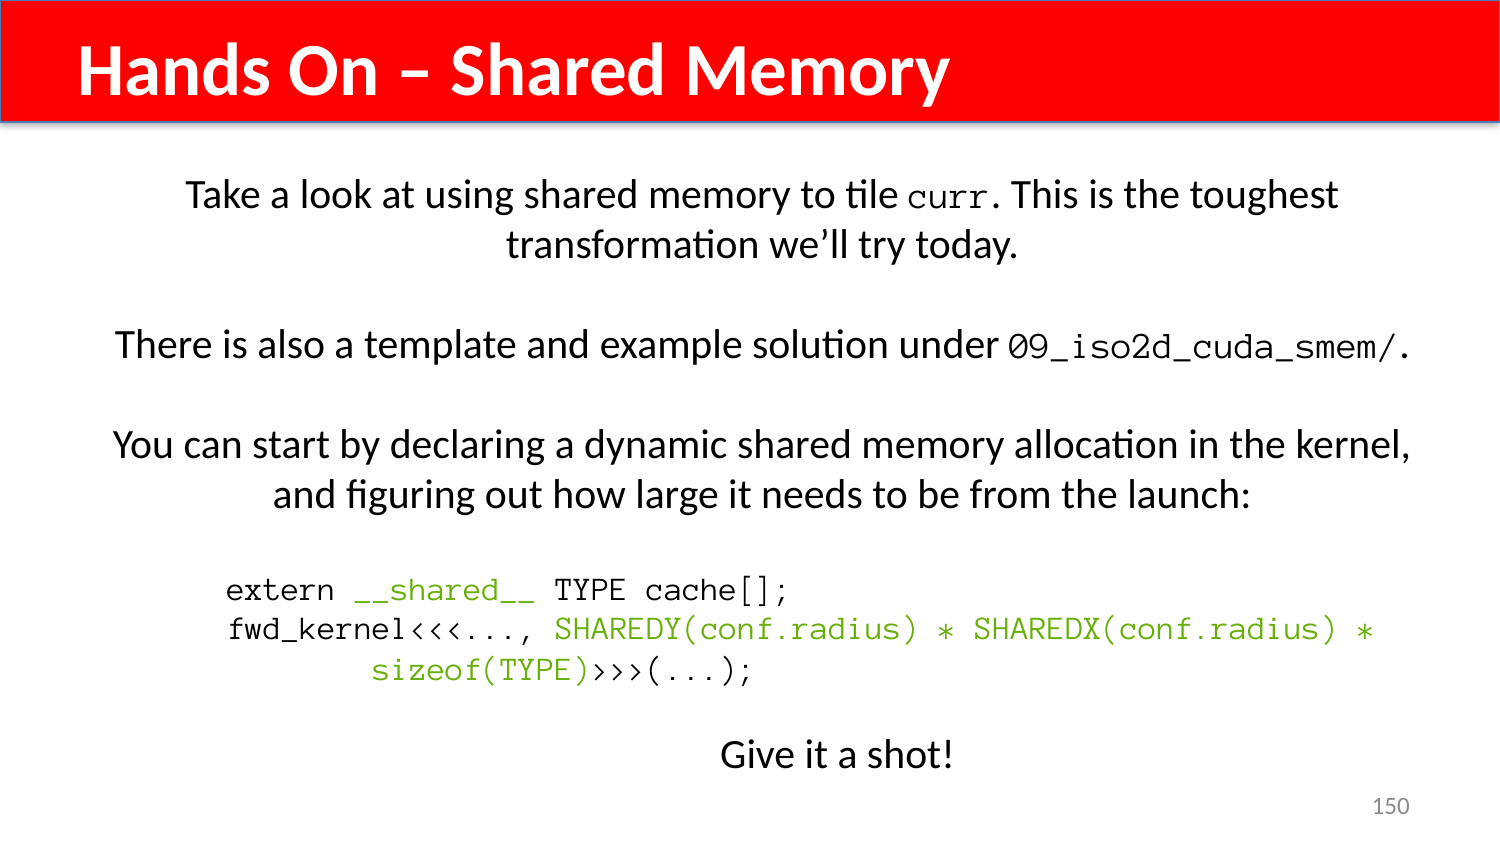

Hands On – Shared Memory
Take a look at using shared memory to tile curr. This is the toughest transformation we’ll try today.

There is also a template and example solution under 09_iso2d_cuda_smem/.

You can start by declaring a dynamic shared memory allocation in the kernel, and figuring out how large it needs to be from the launch:

extern __shared__ TYPE cache[];
fwd_kernel<<<..., SHAREDY(conf.radius) * SHAREDX(conf.radius) *
        sizeof(TYPE)>>>(...);

Give it a shot!
150